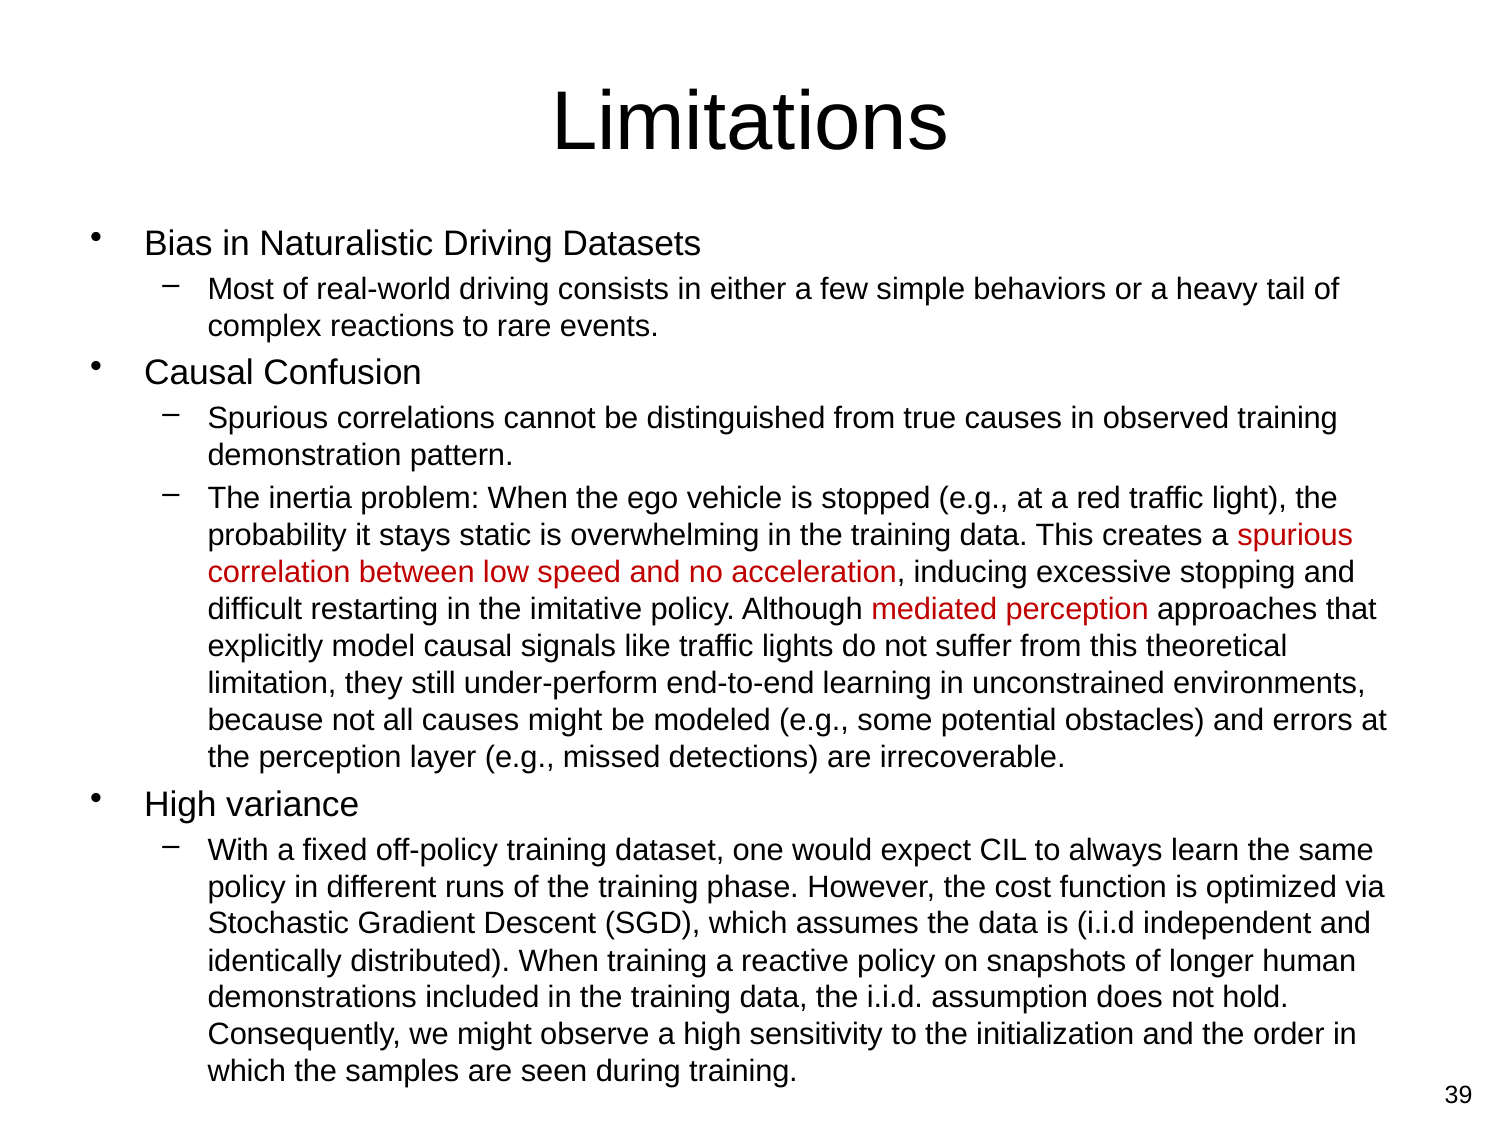

# Limitations
Bias in Naturalistic Driving Datasets
Most of real-world driving consists in either a few simple behaviors or a heavy tail of complex reactions to rare events.
Causal Confusion
Spurious correlations cannot be distinguished from true causes in observed training demonstration pattern.
The inertia problem: When the ego vehicle is stopped (e.g., at a red traffic light), the probability it stays static is overwhelming in the training data. This creates a spurious correlation between low speed and no acceleration, inducing excessive stopping and difficult restarting in the imitative policy. Although mediated perception approaches that explicitly model causal signals like traffic lights do not suffer from this theoretical limitation, they still under-perform end-to-end learning in unconstrained environments, because not all causes might be modeled (e.g., some potential obstacles) and errors at the perception layer (e.g., missed detections) are irrecoverable.
High variance
With a fixed off-policy training dataset, one would expect CIL to always learn the same policy in different runs of the training phase. However, the cost function is optimized via Stochastic Gradient Descent (SGD), which assumes the data is (i.i.d independent and identically distributed). When training a reactive policy on snapshots of longer human demonstrations included in the training data, the i.i.d. assumption does not hold. Consequently, we might observe a high sensitivity to the initialization and the order in which the samples are seen during training.

39